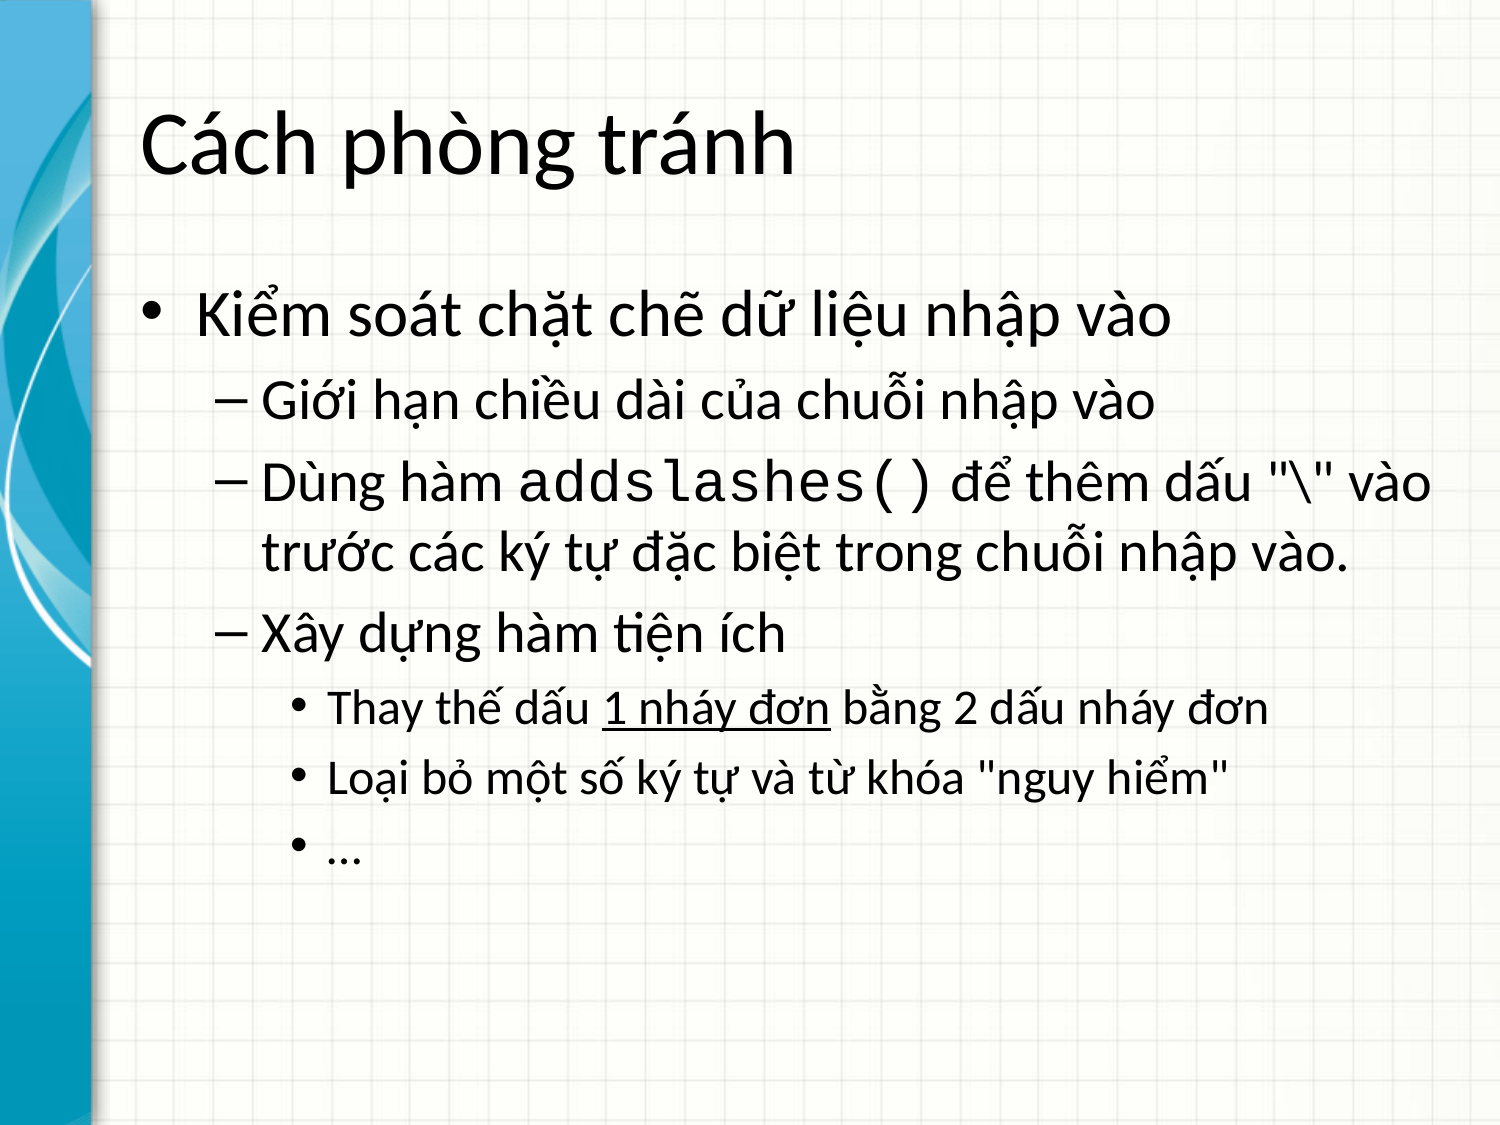

# Cách phòng tránh
Kiểm soát chặt chẽ dữ liệu nhập vào
Giới hạn chiều dài của chuỗi nhập vào
Dùng hàm addslashes() để thêm dấu "\" vào trước các ký tự đặc biệt trong chuỗi nhập vào.
Xây dựng hàm tiện ích
Thay thế dấu 1 nháy đơn bằng 2 dấu nháy đơn
Loại bỏ một số ký tự và từ khóa "nguy hiểm"
…